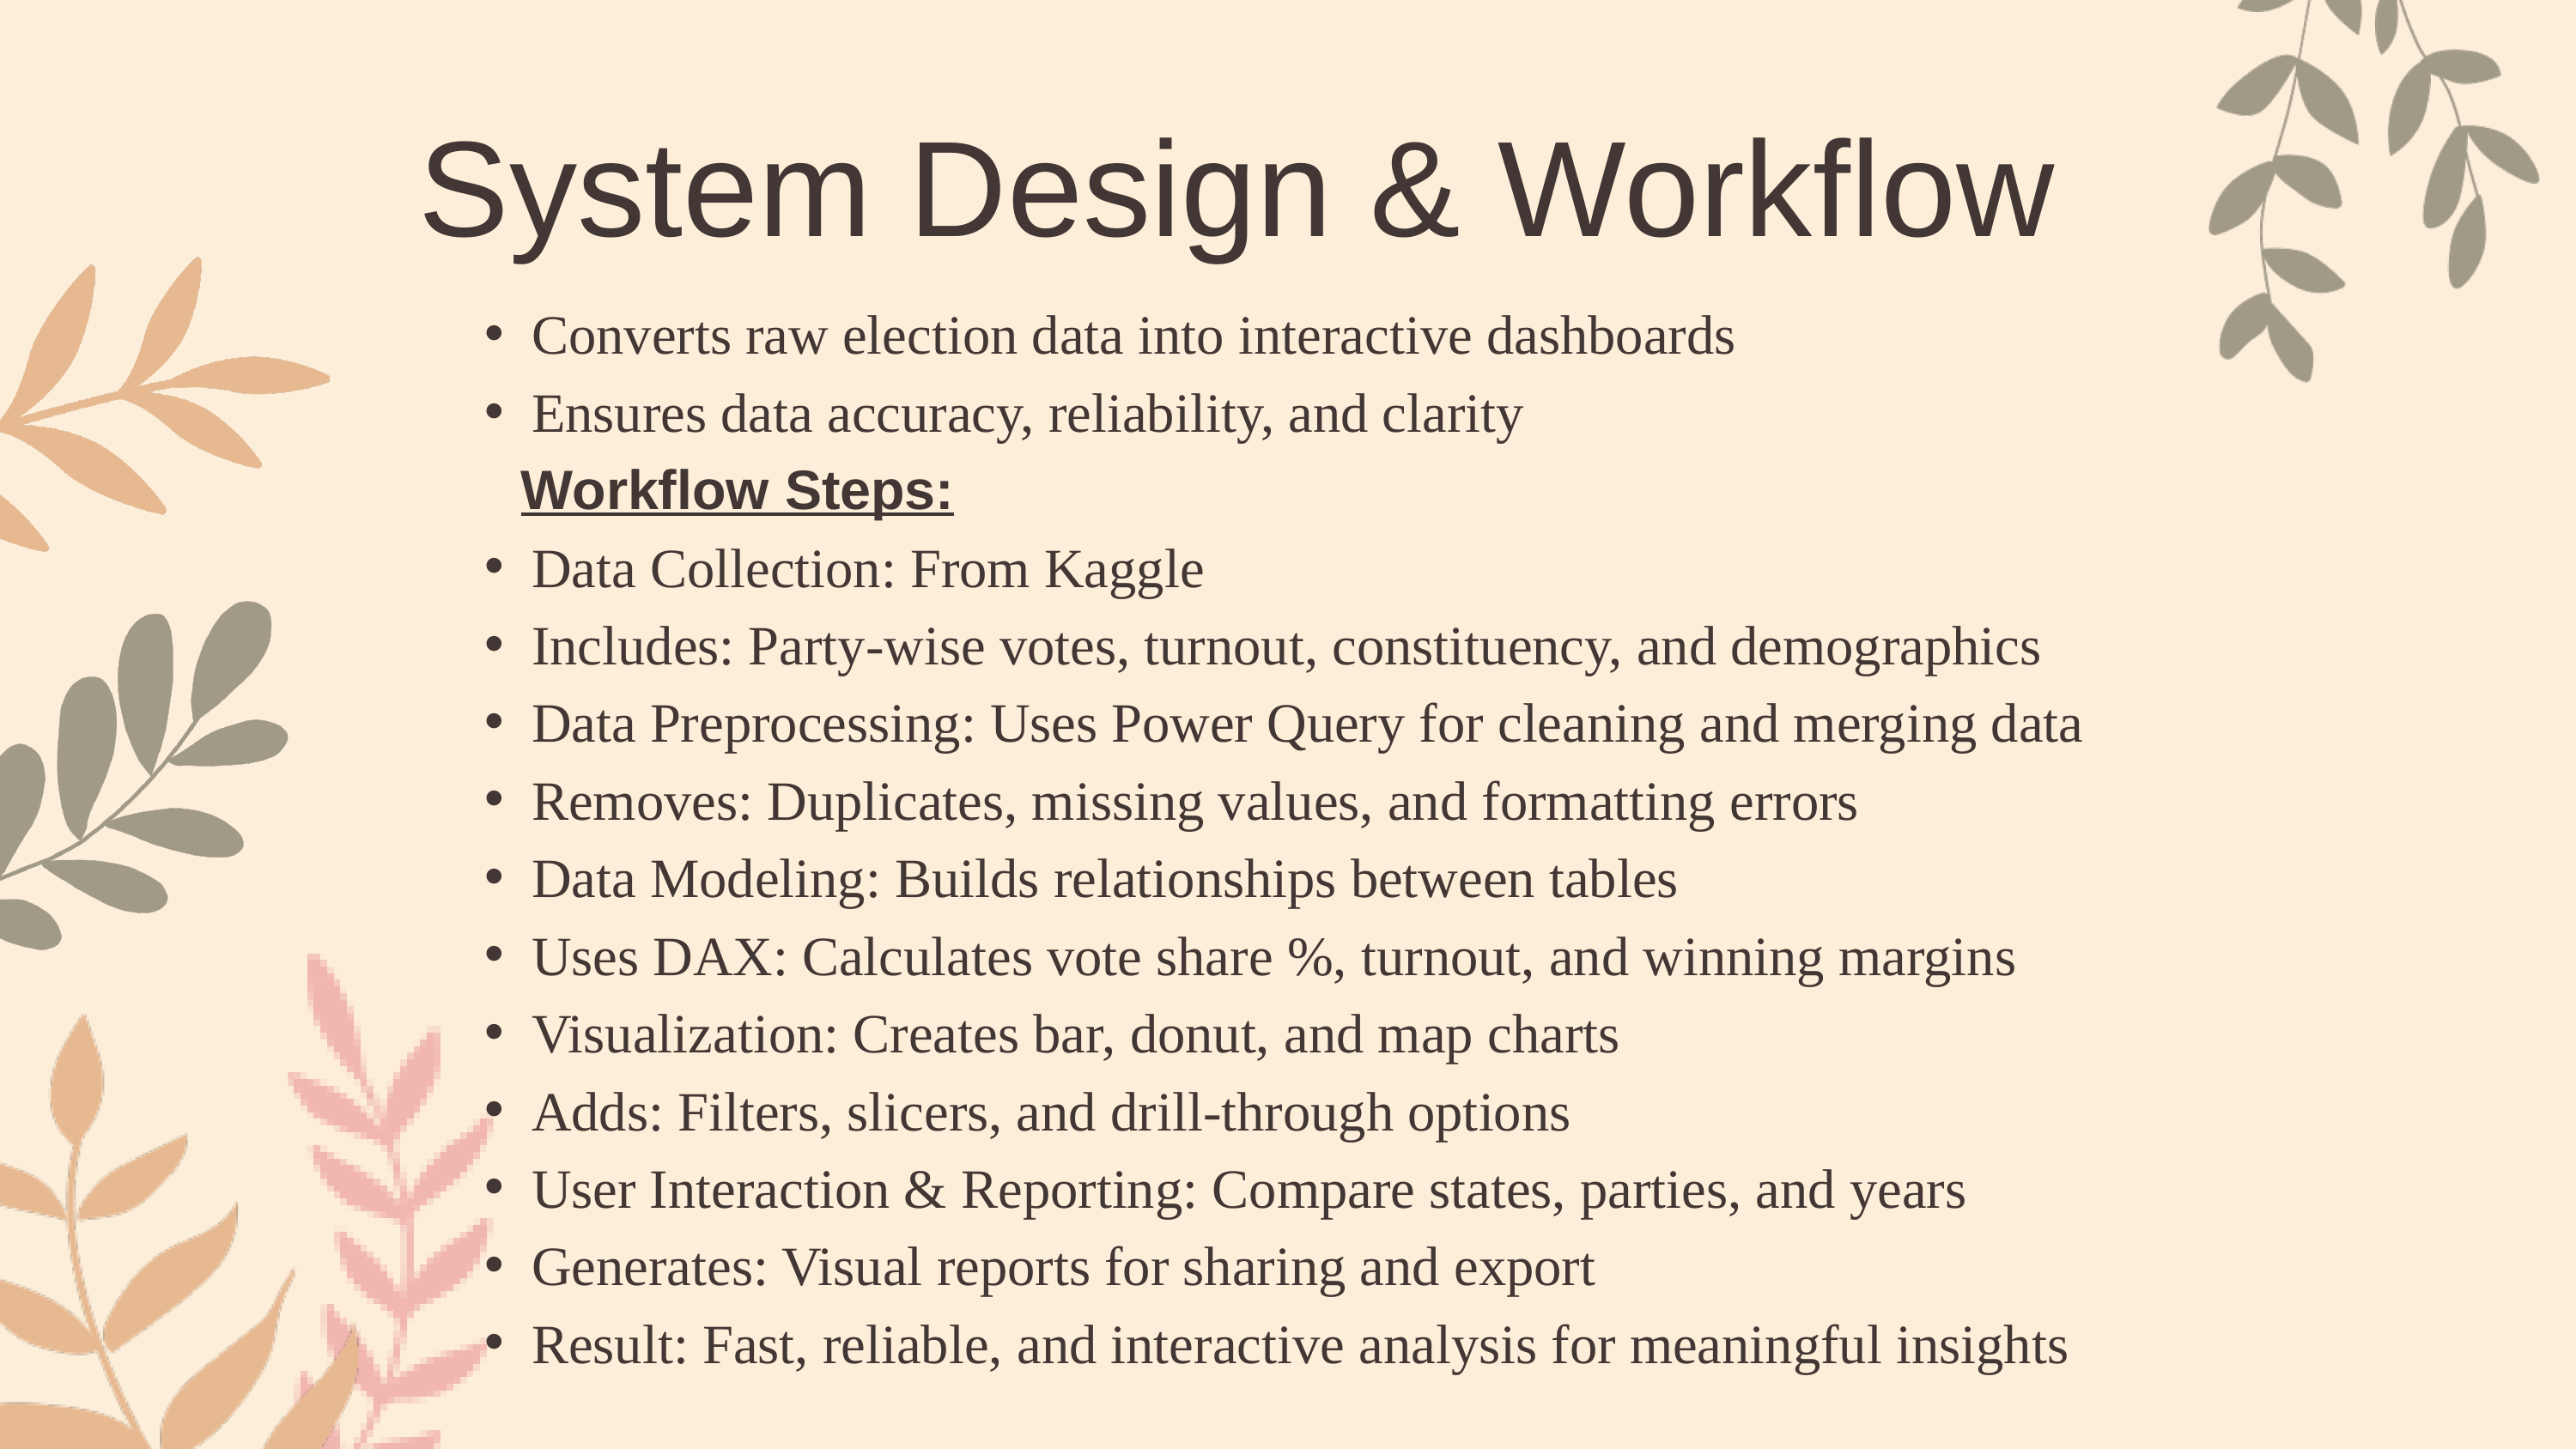

System Design & Workflow
Converts raw election data into interactive dashboards
Ensures data accuracy, reliability, and clarity
      Workflow Steps:
Data Collection: From Kaggle
Includes: Party-wise votes, turnout, constituency, and demographics
Data Preprocessing: Uses Power Query for cleaning and merging data
Removes: Duplicates, missing values, and formatting errors
Data Modeling: Builds relationships between tables
Uses DAX: Calculates vote share %, turnout, and winning margins
Visualization: Creates bar, donut, and map charts
Adds: Filters, slicers, and drill-through options
User Interaction & Reporting: Compare states, parties, and years
Generates: Visual reports for sharing and export
Result: Fast, reliable, and interactive analysis for meaningful insights